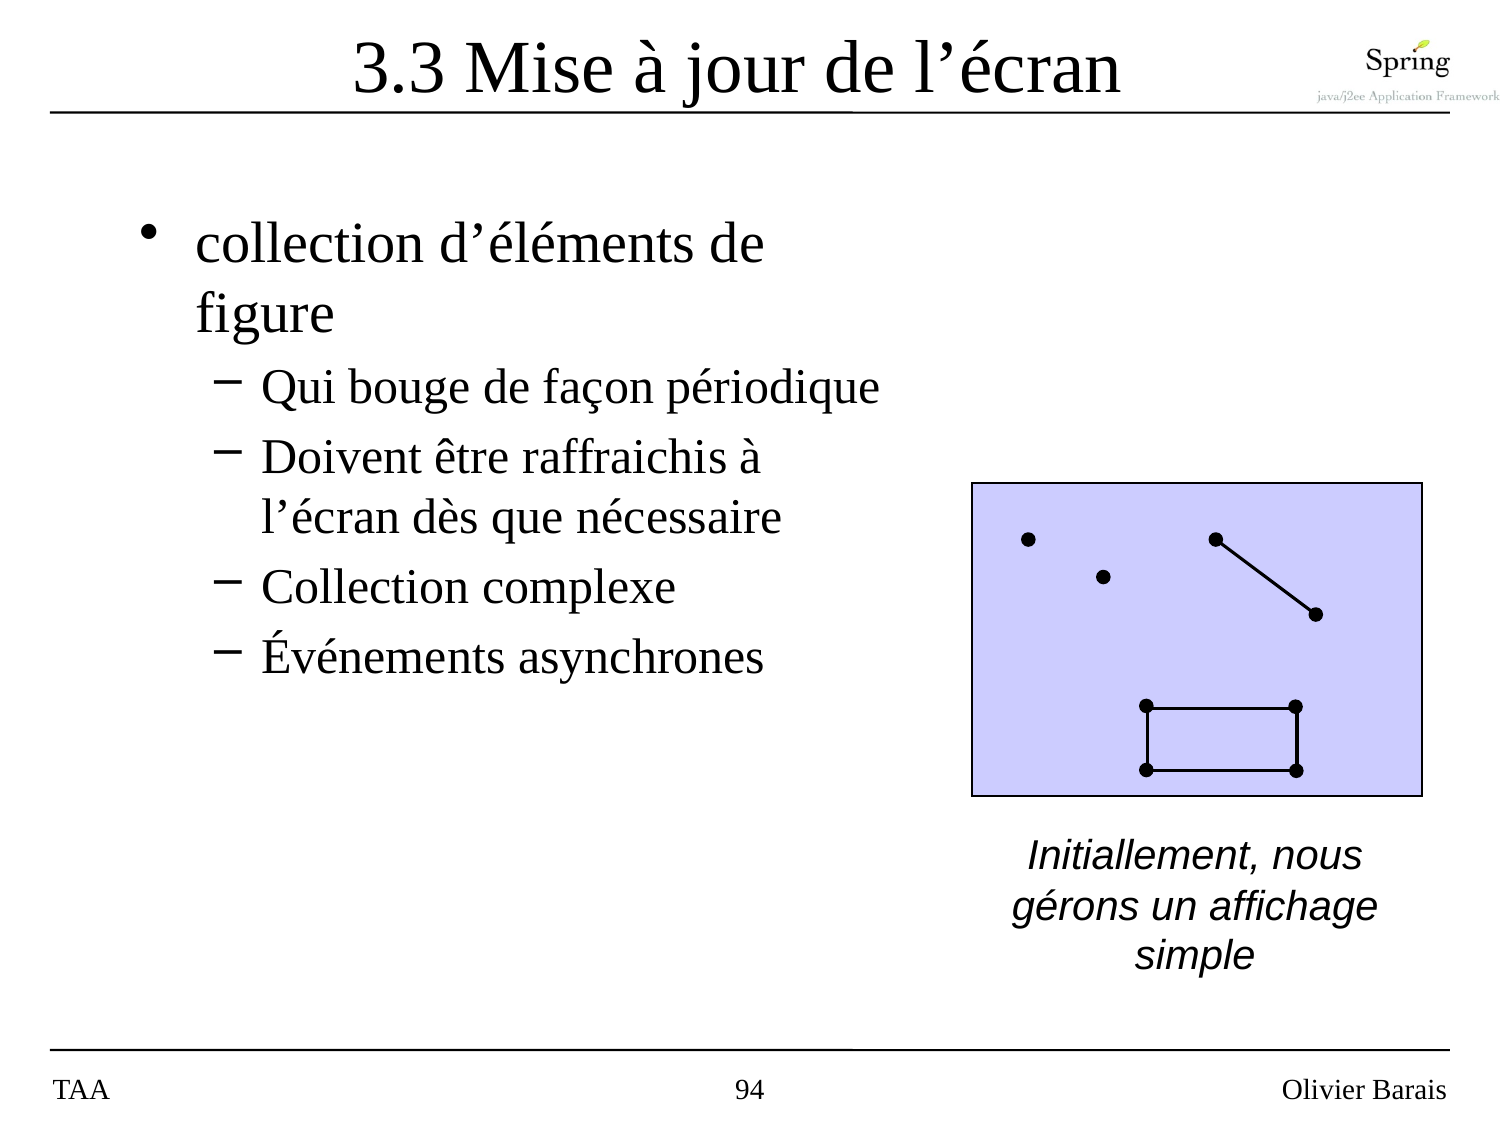

# 3.3 Mise à jour de l’écran
collection d’éléments de figure
Qui bouge de façon périodique
Doivent être raffraichis à l’écran dès que nécessaire
Collection complexe
Événements asynchrones

Initiallement, nous gérons un affichage simple
TAA
94
Olivier Barais